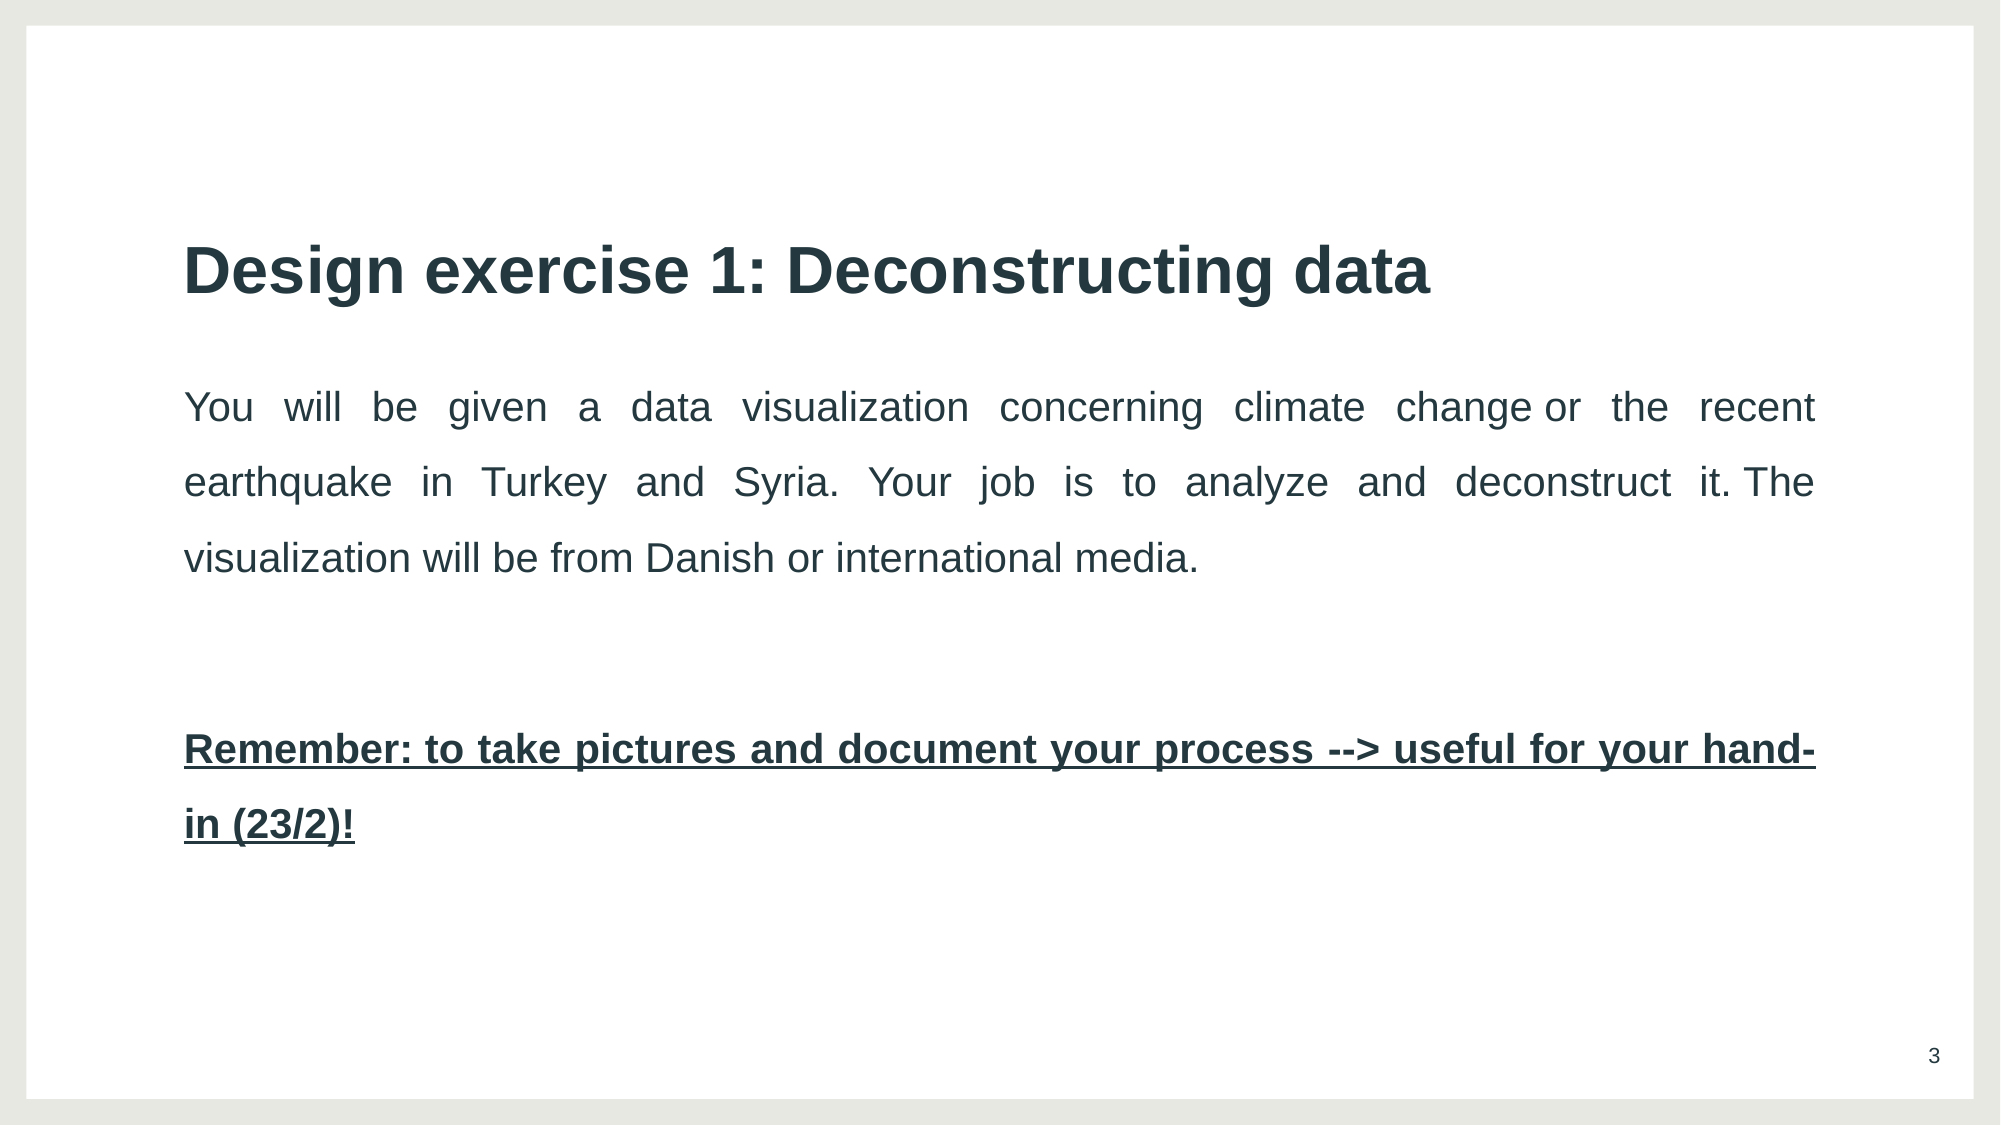

# Design exercise 1: Deconstructing data
You will be given a data visualization concerning climate change or the recent earthquake in Turkey and Syria. Your job is to analyze and deconstruct it. The visualization will be from Danish or international media.

Remember: to take pictures and document your process --> useful for your hand-in (23/2)!

3